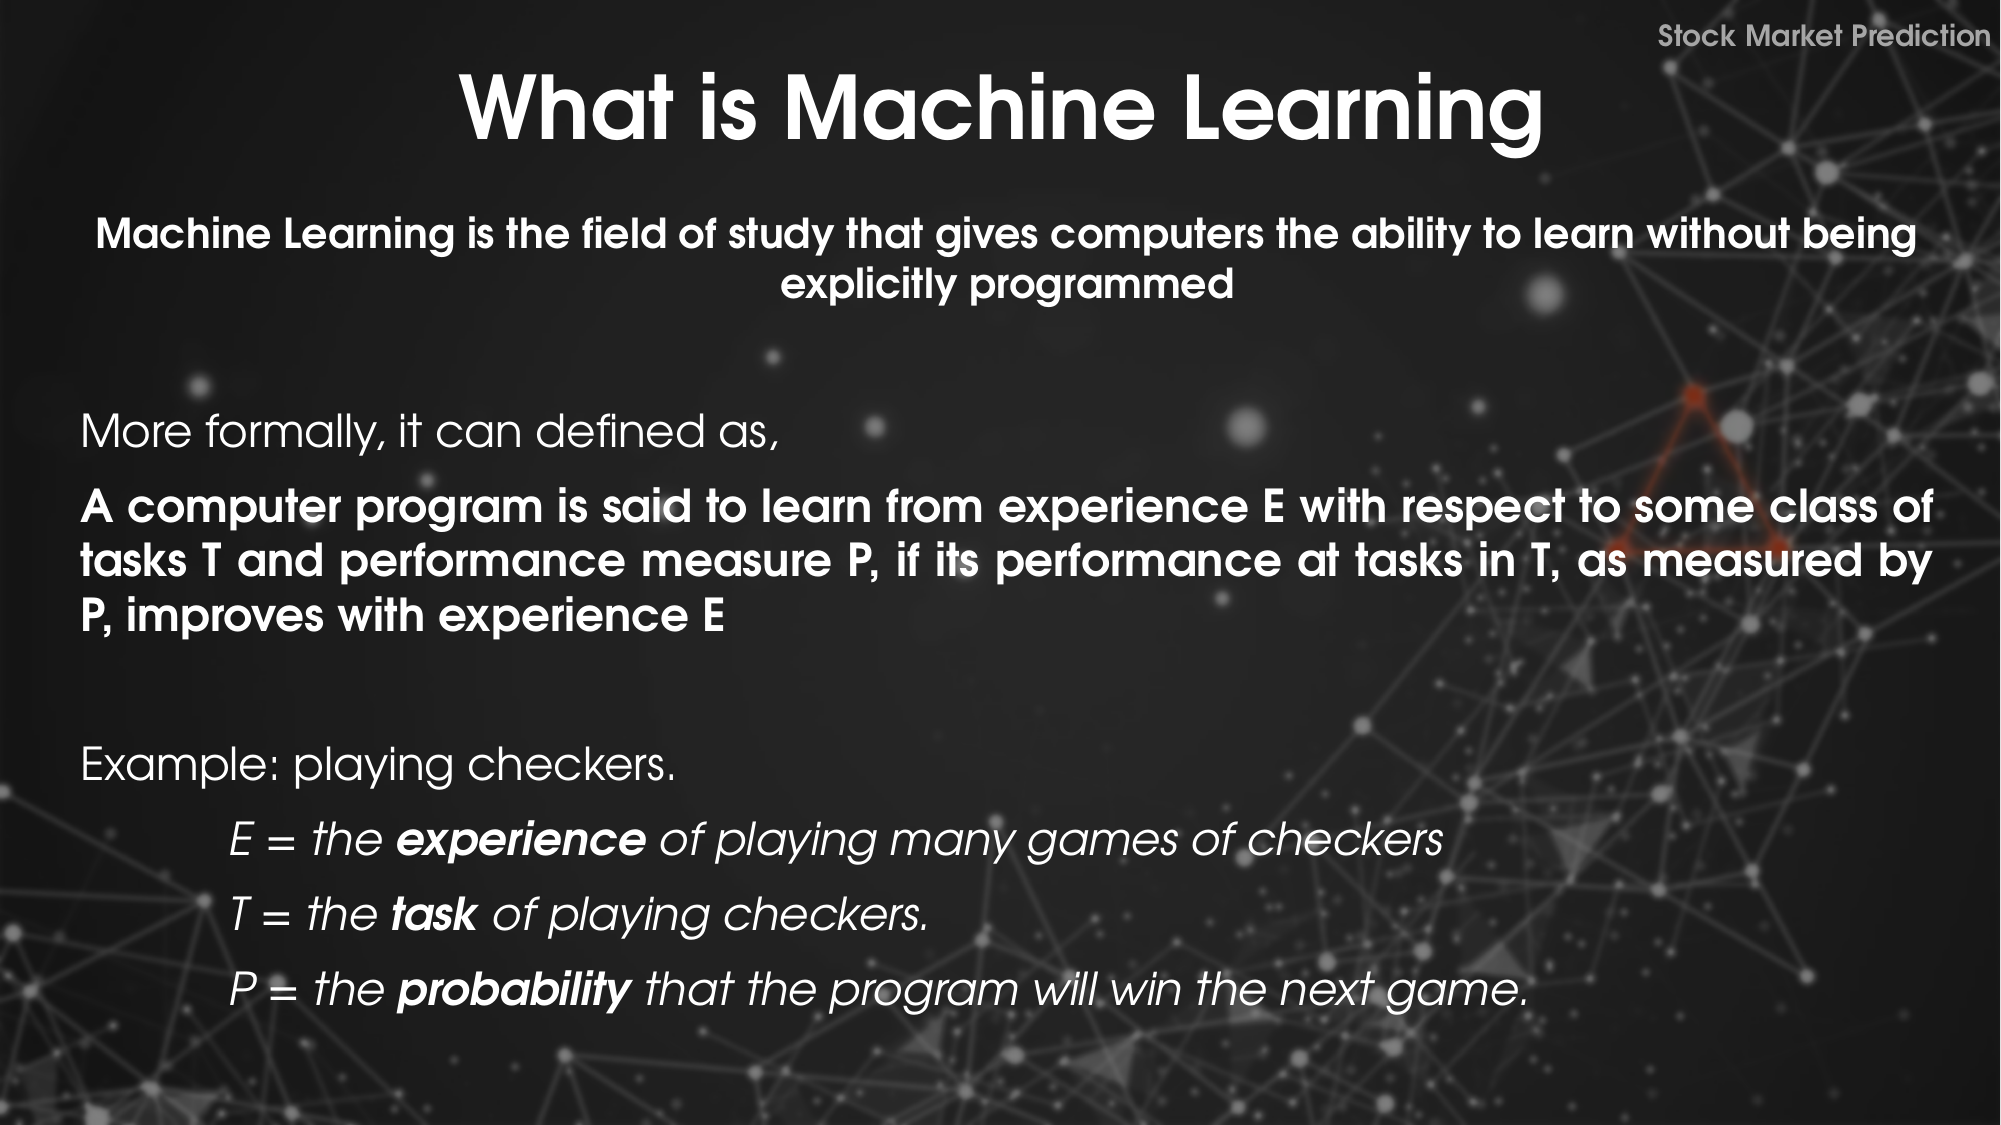

Stock Market Prediction
# What is Machine Learning
Machine Learning is the field of study that gives computers the ability to learn without being explicitly programmed

More formally, it can defined as,
A computer program is said to learn from experience E with respect to some class of tasks T and performance measure P, if its performance at tasks in T, as measured by P, improves with experience E

Example: playing checkers.
				E = the experience of playing many games of checkers
				T = the task of playing checkers.
				P = the probability that the program will win the next game.